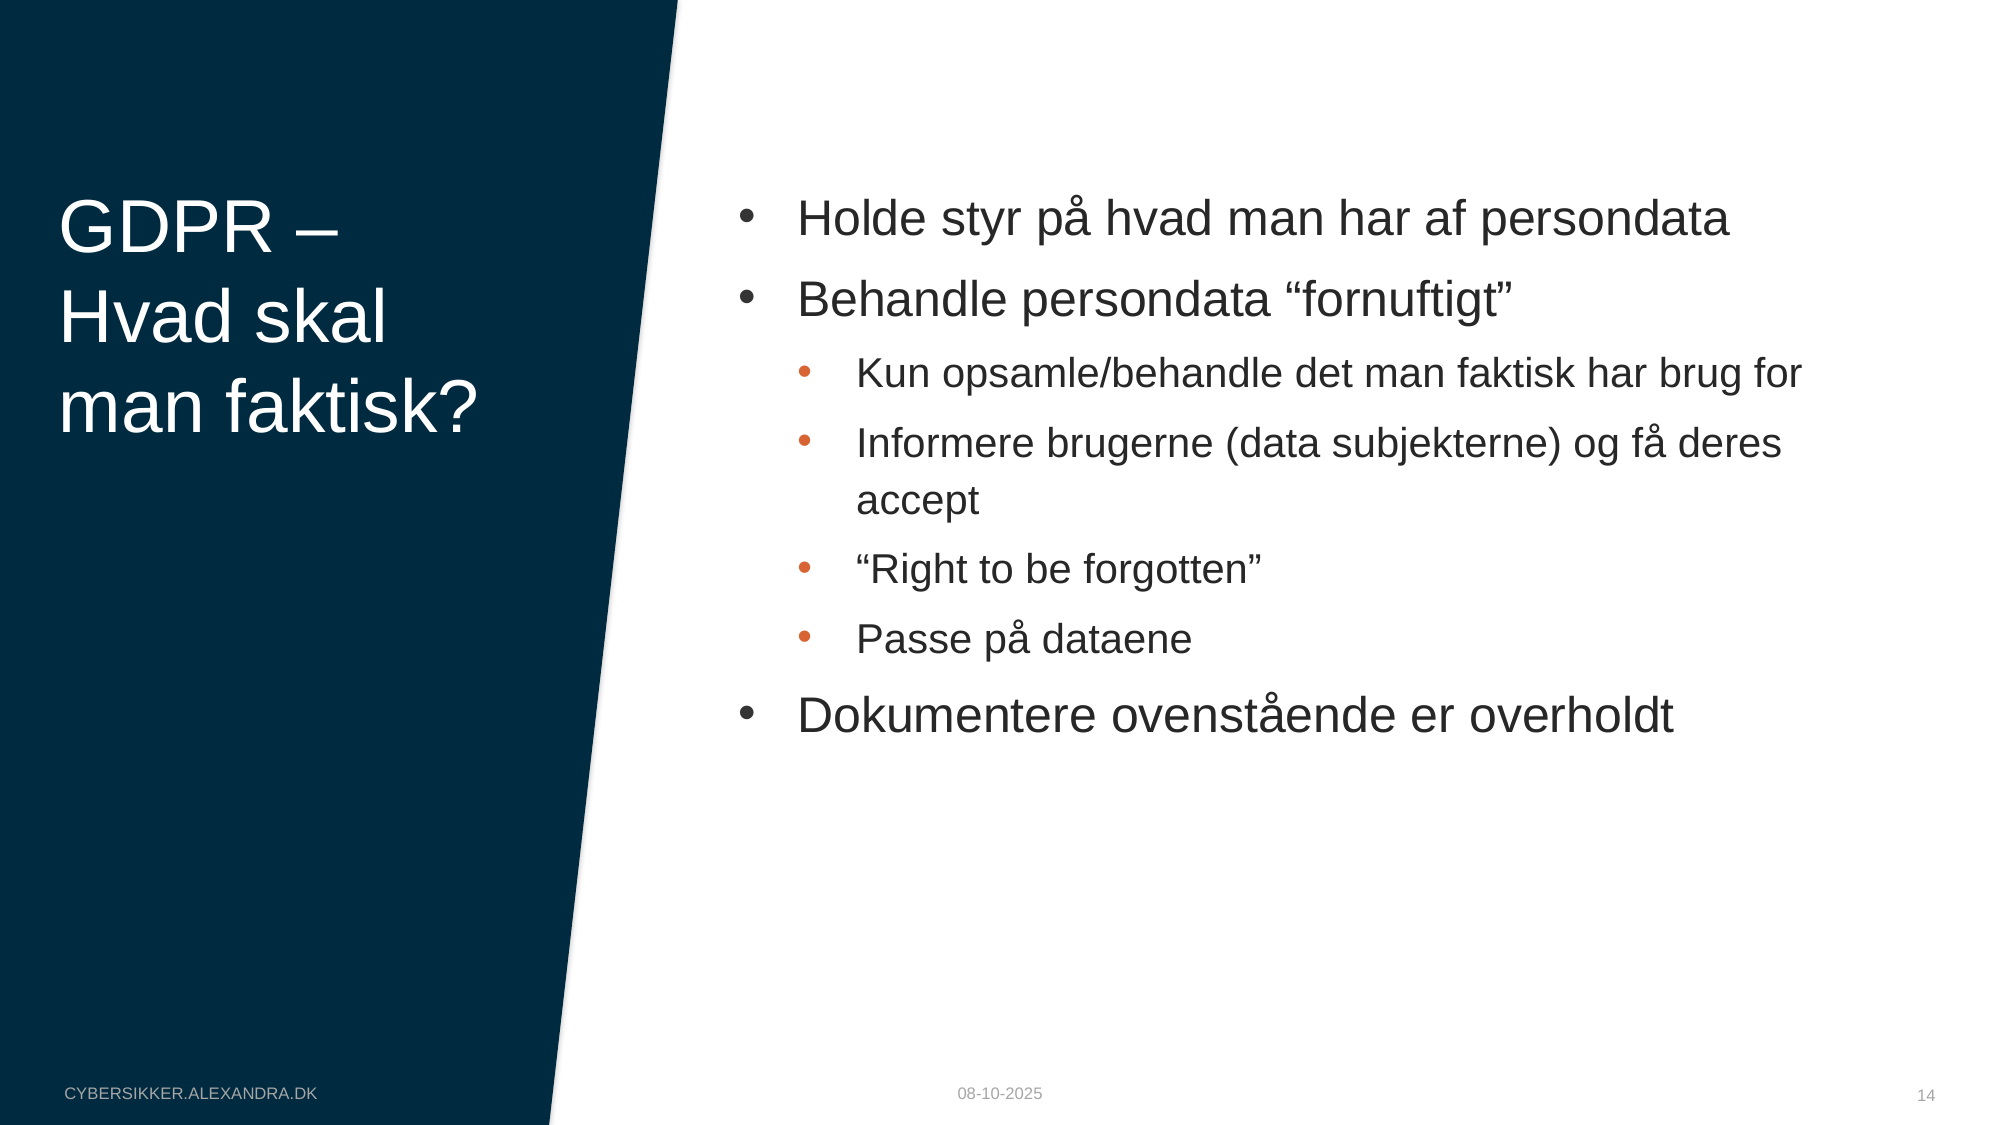

# GDPR – Hvad skal man faktisk?
Holde styr på hvad man har af persondata
Behandle persondata “fornuftigt”
Kun opsamle/behandle det man faktisk har brug for
Informere brugerne (data subjekterne) og få deres accept
“Right to be forgotten”
Passe på dataene
Dokumentere ovenstående er overholdt

cybersikker.alexandra.dk
08-10-2025
14